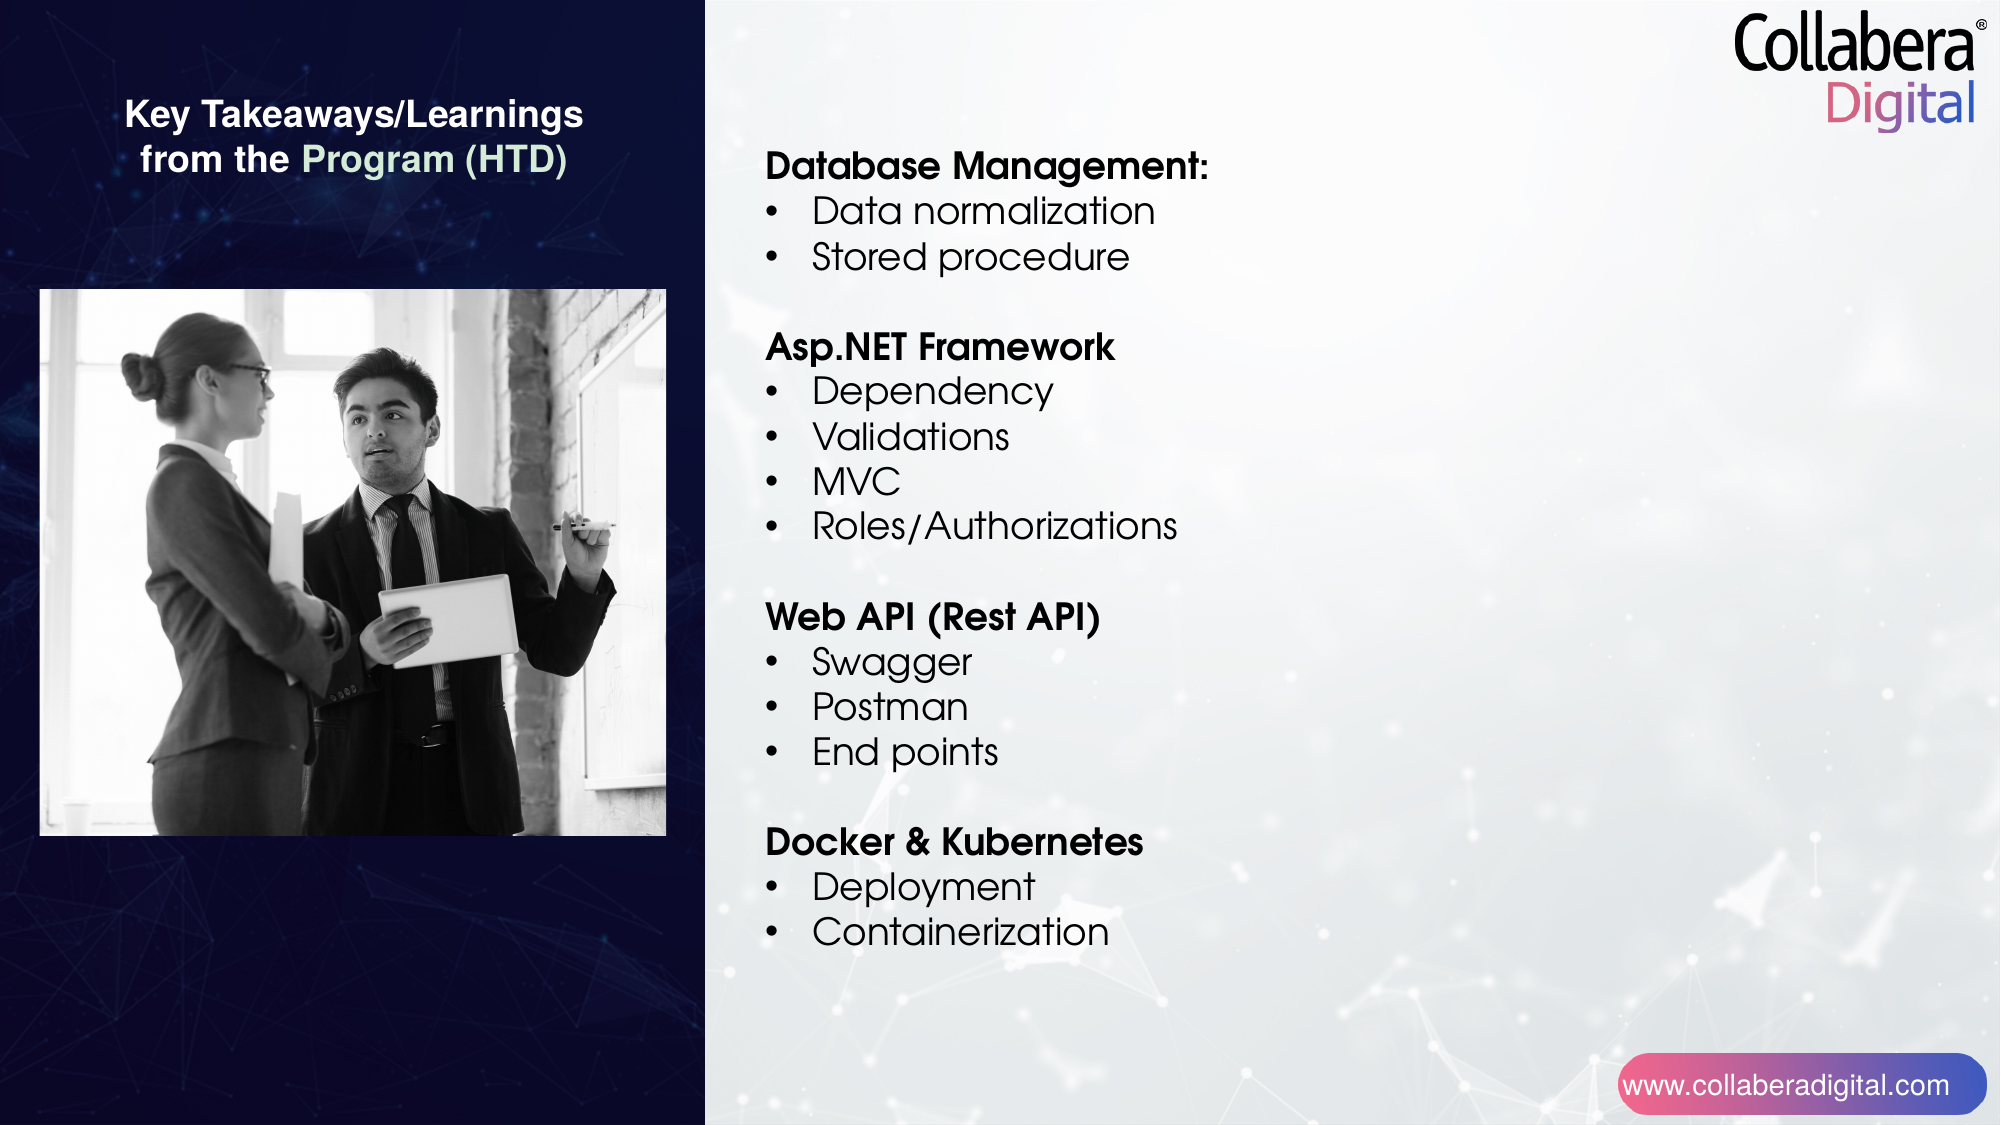

Key Takeaways/Learnings from the Program (HTD)
Database Management:
Data normalization
Stored procedure

Asp.NET Framework
Dependency
Validations
MVC
Roles/Authorizations

Web API (Rest API)
Swagger
Postman
End points

Docker & Kubernetes
Deployment
Containerization